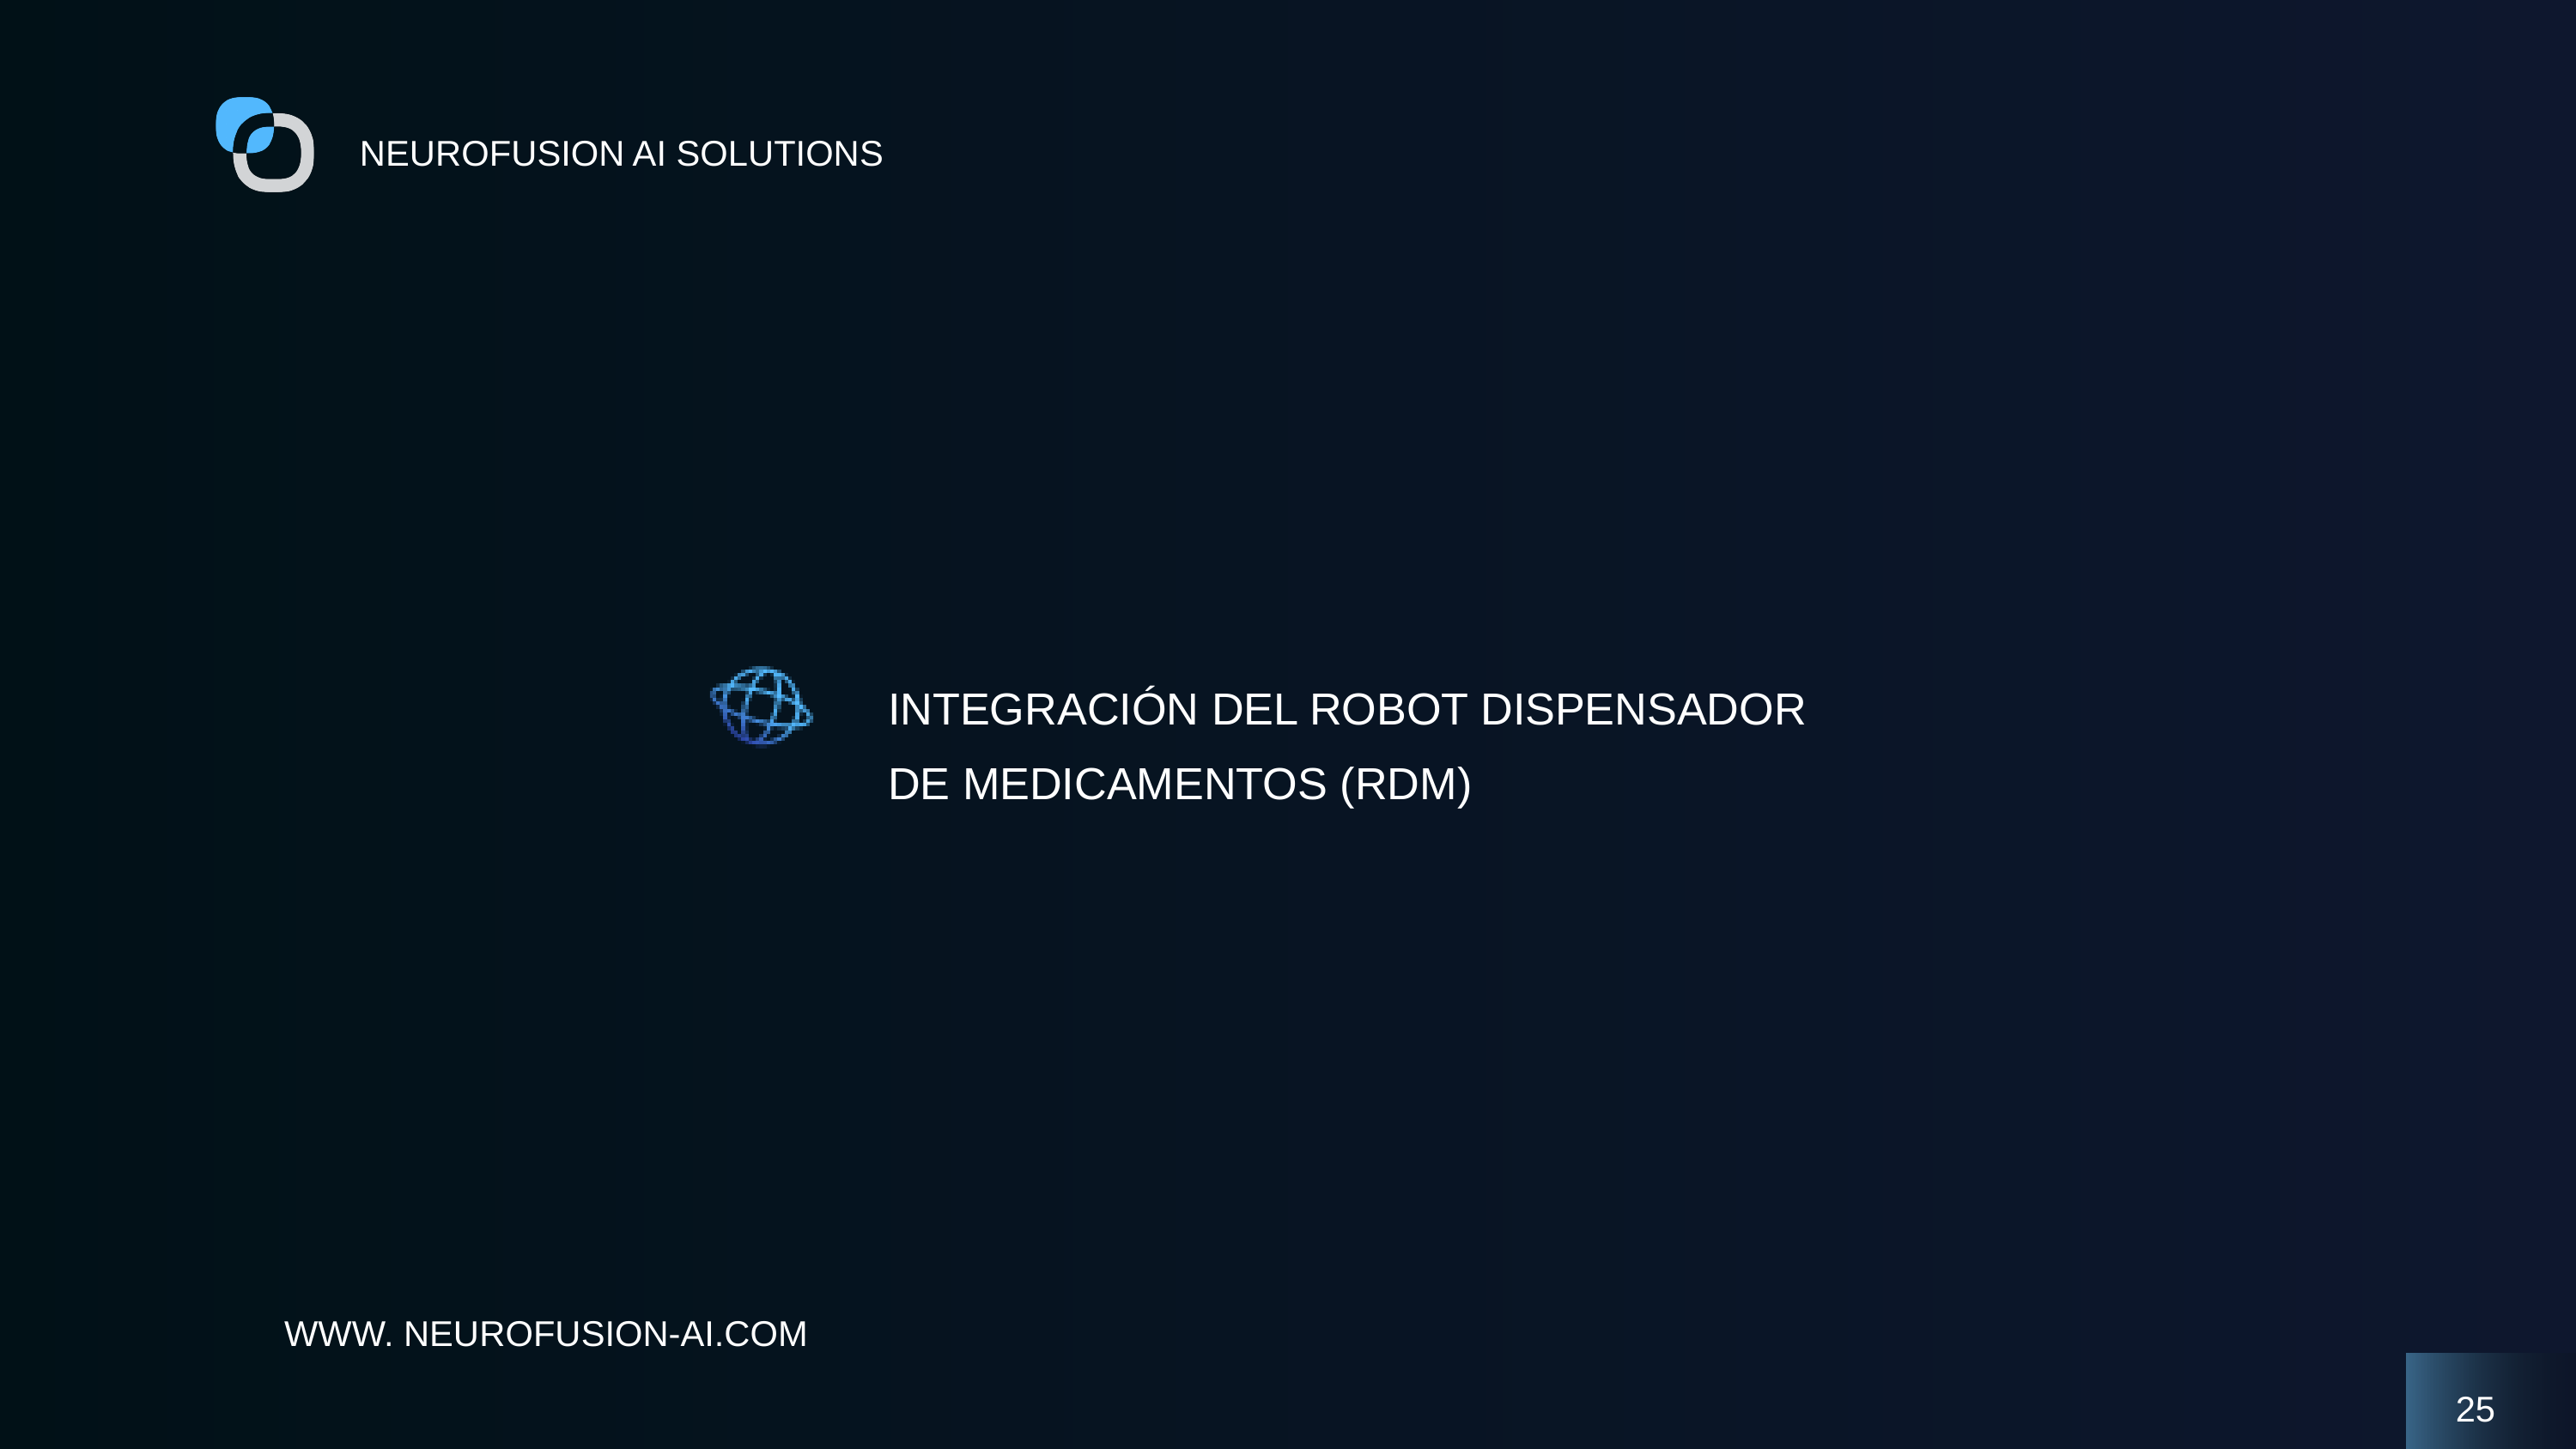

NEUROFUSION AI SOLUTIONS
INTEGRACIÓN DEL ROBOT DISPENSADOR DE MEDICAMENTOS (RDM)

WWW. NEUROFUSION-AI.COM

25